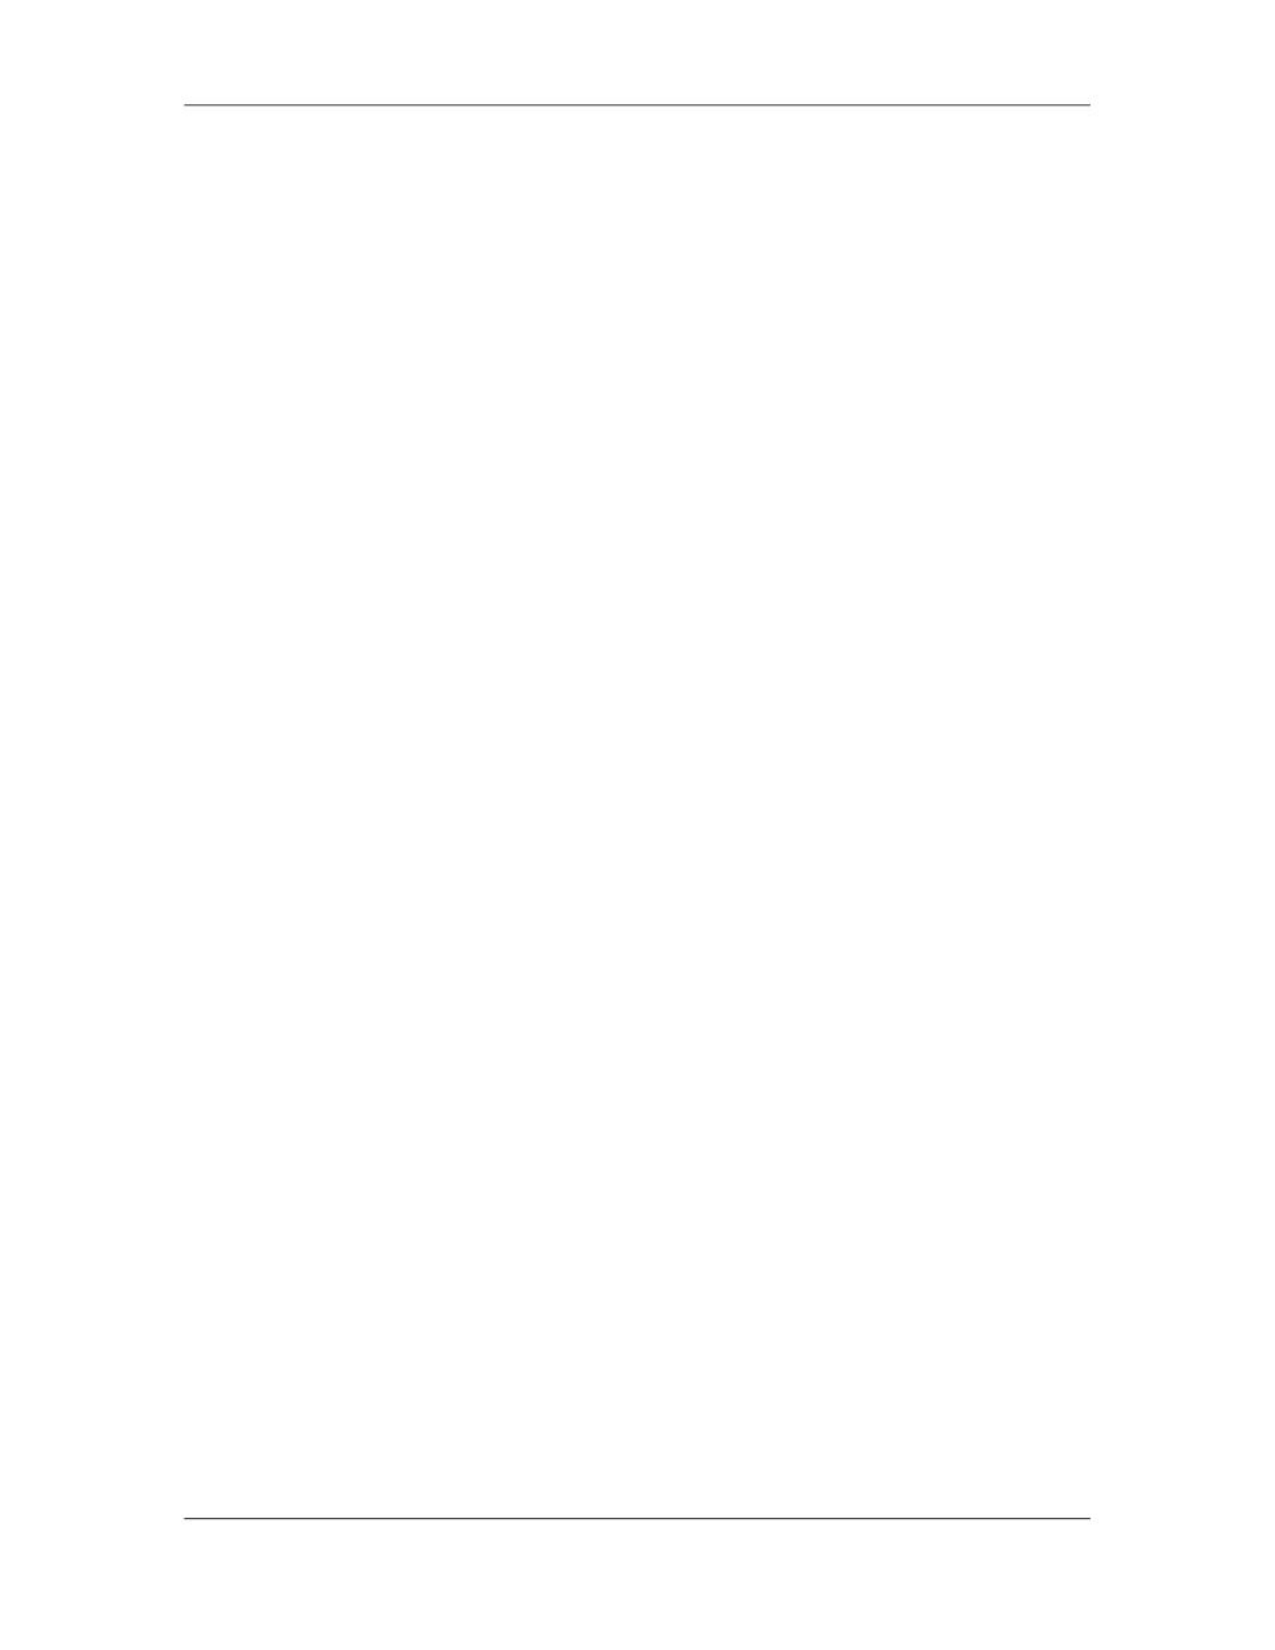

Software Project Management (CS615)

																																																																											Sample WBS - Outline Example-2

																																																																											1.10 MANAGEMENT
																																																																											1.1 															Plan Project

																																																																																																									1.1.1 Develop Project Plan
																																																																																																									1.1.2 Update Project Plan

																																																																											1.2 															Track Project
																																																																																																									1.2.1 Prepare status reports

																																																																																																									1.2.2 Collect/analyze project metrics
																																																																											1.3 															Perform Quality Activities

																																																																																																									1.3.1 Prepare QA Plan
																																																																																																									1.3.2 Conduct Reviews

																																																																																																									1.3.3 Conduct Audits
																																																																											1.4 															Perform Configuration Management

																																																																																																									1.4.1 Prepare CM Plan
																																																																																																									1.4.2 Develop Project Library

																																																																																																									1.4.3 Manage Change Board
																																																																																																									1.4.4 Maintain Configuration Items

																																																																											2.0 DESIGN

																																																																											2.1 															Prepare Preliminary Design
																																																																																																									2.1.1 Develop Enterprise Architecture

																																																																																																									2.1.2 Prepare Data Flow Diagrams
																																																																																																									2.1.3 Prepare Logical Data Model

																																																																											2.2 															Prepare Detailed Design
																																																																																																									2.2.1 Prepare Physical Data Model

																																																																																																									2.2.2 Prepare Data Dictionary
																																																																											2.3 															Document Design

																																																																																																									2.3.1 Develop Design Specification
																																																																											2.4 															Review Design

																																																																											3.0 															DEVELOPMENT/INTEGRATION

																																																																											3.1 															Develop Software
																																																																																																									3.1.1 Develop Server Application

																																																																																																									3.1.2 Develop User Interface
																																																																																																									3.1.3 Develop XYZ Interface

																																																																											3.2 															Procure Hardware
																																																																																																									3.2.1 Procure Server

																																																																																																									3.2.2 Procure Workstations
																																																																											3.3 															Procure Software Packages

																																																																																																									3.3.1 Procure Database
																																																																																																									3.3.2 Procure User Interface Building Tool

																																																																																																									3.3.3 Procure Operating System
																																																																											3.4 															Perform Integration Testing

																																																																											3.5 															Convert Data

																																																																																						                                                                                                                                 261

																																																																																																																																																																																						© Copyright Virtual University of Pakistan